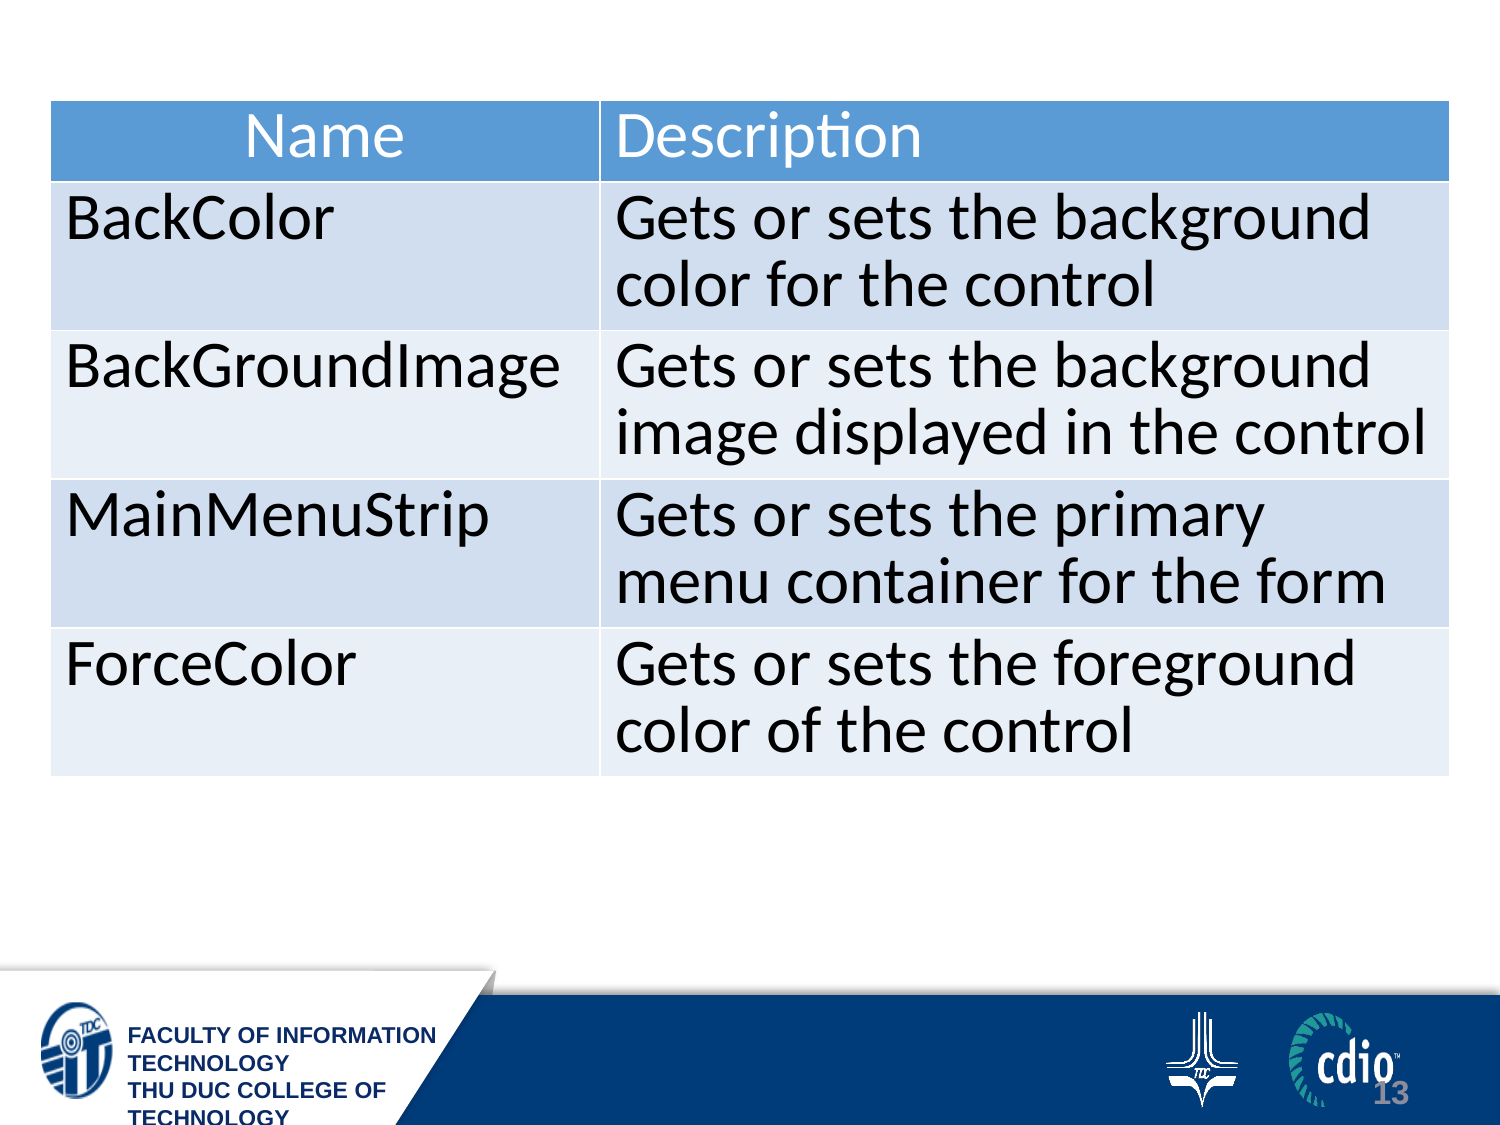

| Name | Description |
| --- | --- |
| BackColor | Gets or sets the background color for the control |
| BackGroundImage | Gets or sets the background image displayed in the control |
| MainMenuStrip | Gets or sets the primary menu container for the form |
| ForceColor | Gets or sets the foreground color of the control |
13